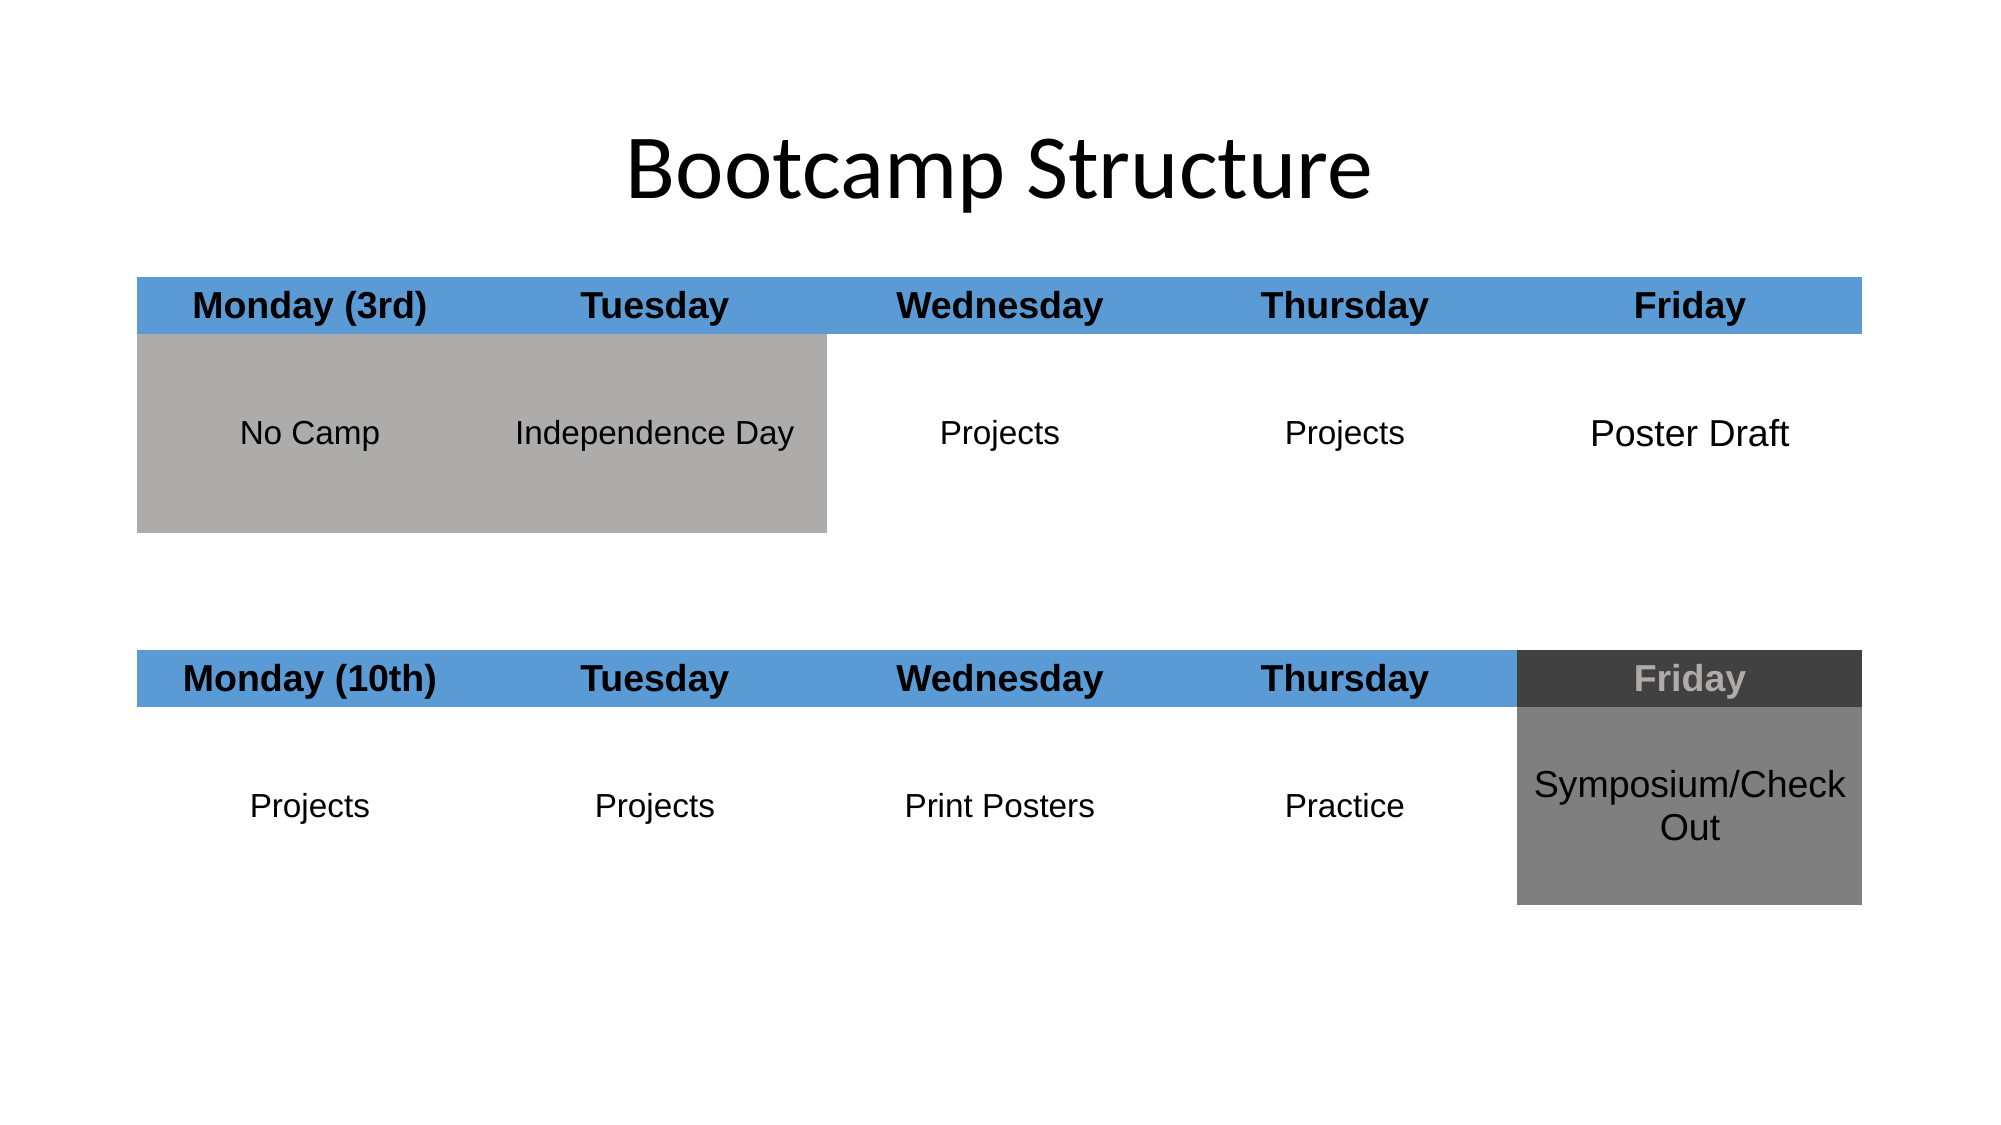

# Bootcamp Structure
| Monday (3rd) | Tuesday | Wednesday | Thursday | Friday |
| --- | --- | --- | --- | --- |
| No Camp | Independence Day | Projects | Projects | Poster Draft |
| Monday (10th) | Tuesday | Wednesday | Thursday | Friday |
| --- | --- | --- | --- | --- |
| Projects | Projects | Print Posters | Practice | Symposium/Check Out |